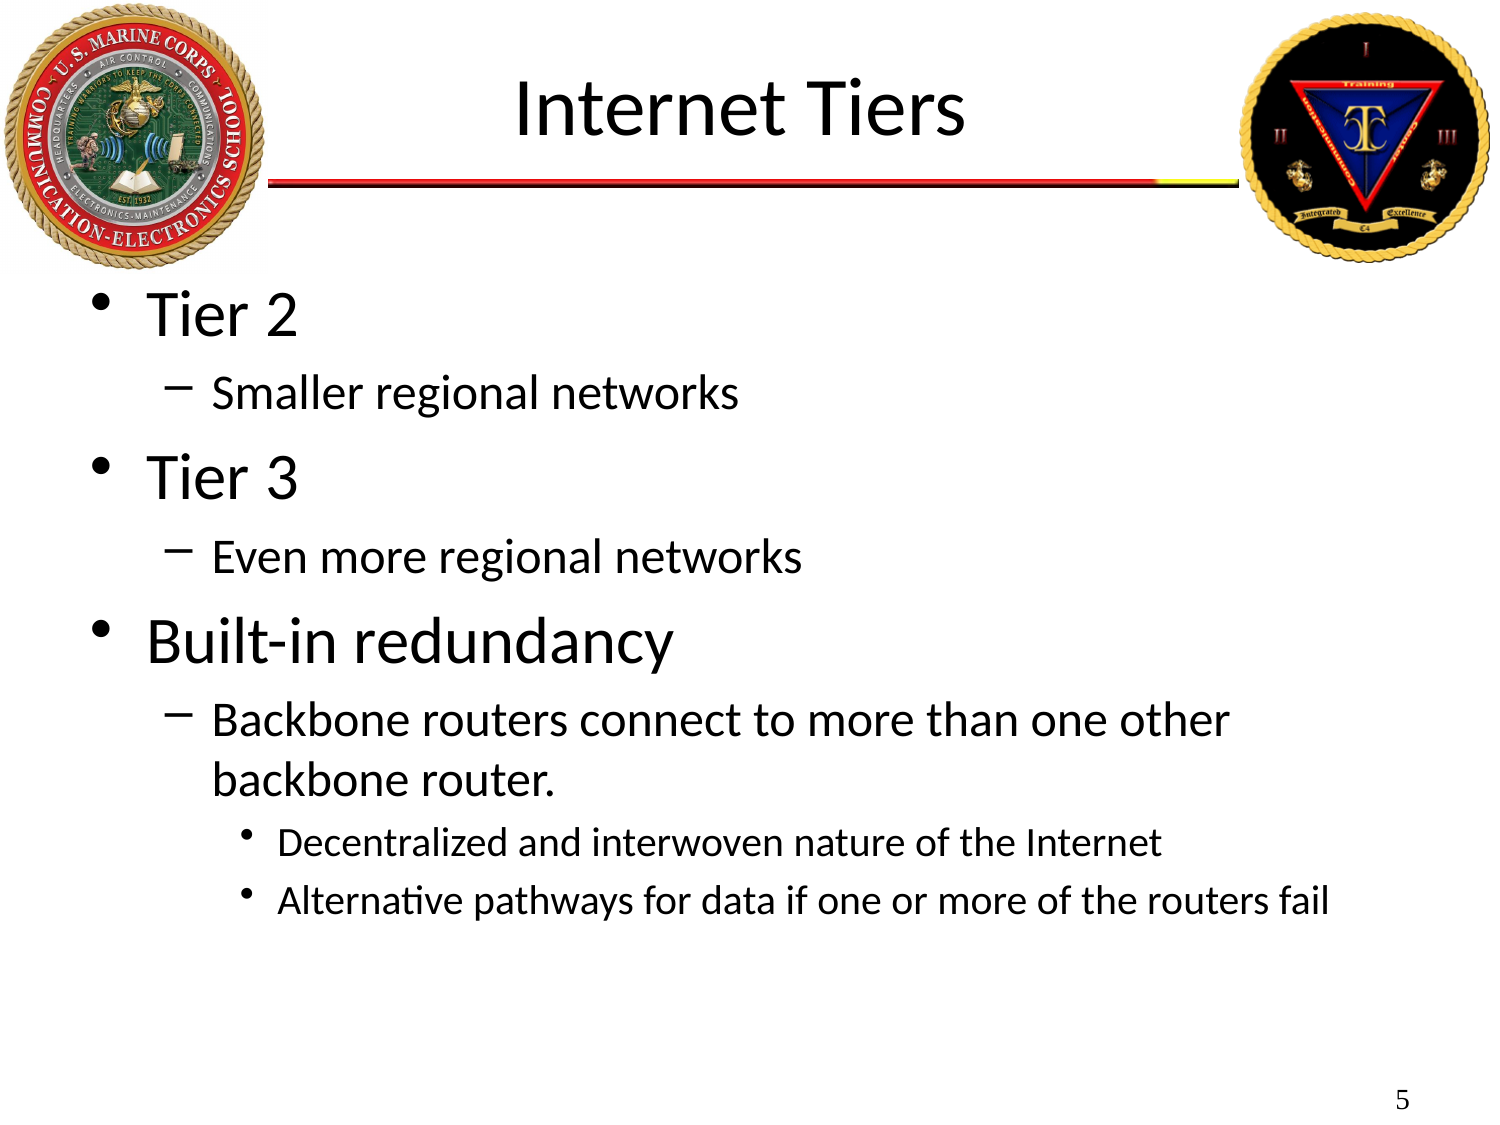

# Internet Tiers
Tier 2
Smaller regional networks
Tier 3
Even more regional networks
Built-in redundancy
Backbone routers connect to more than one other backbone router.
Decentralized and interwoven nature of the Internet
Alternative pathways for data if one or more of the routers fail